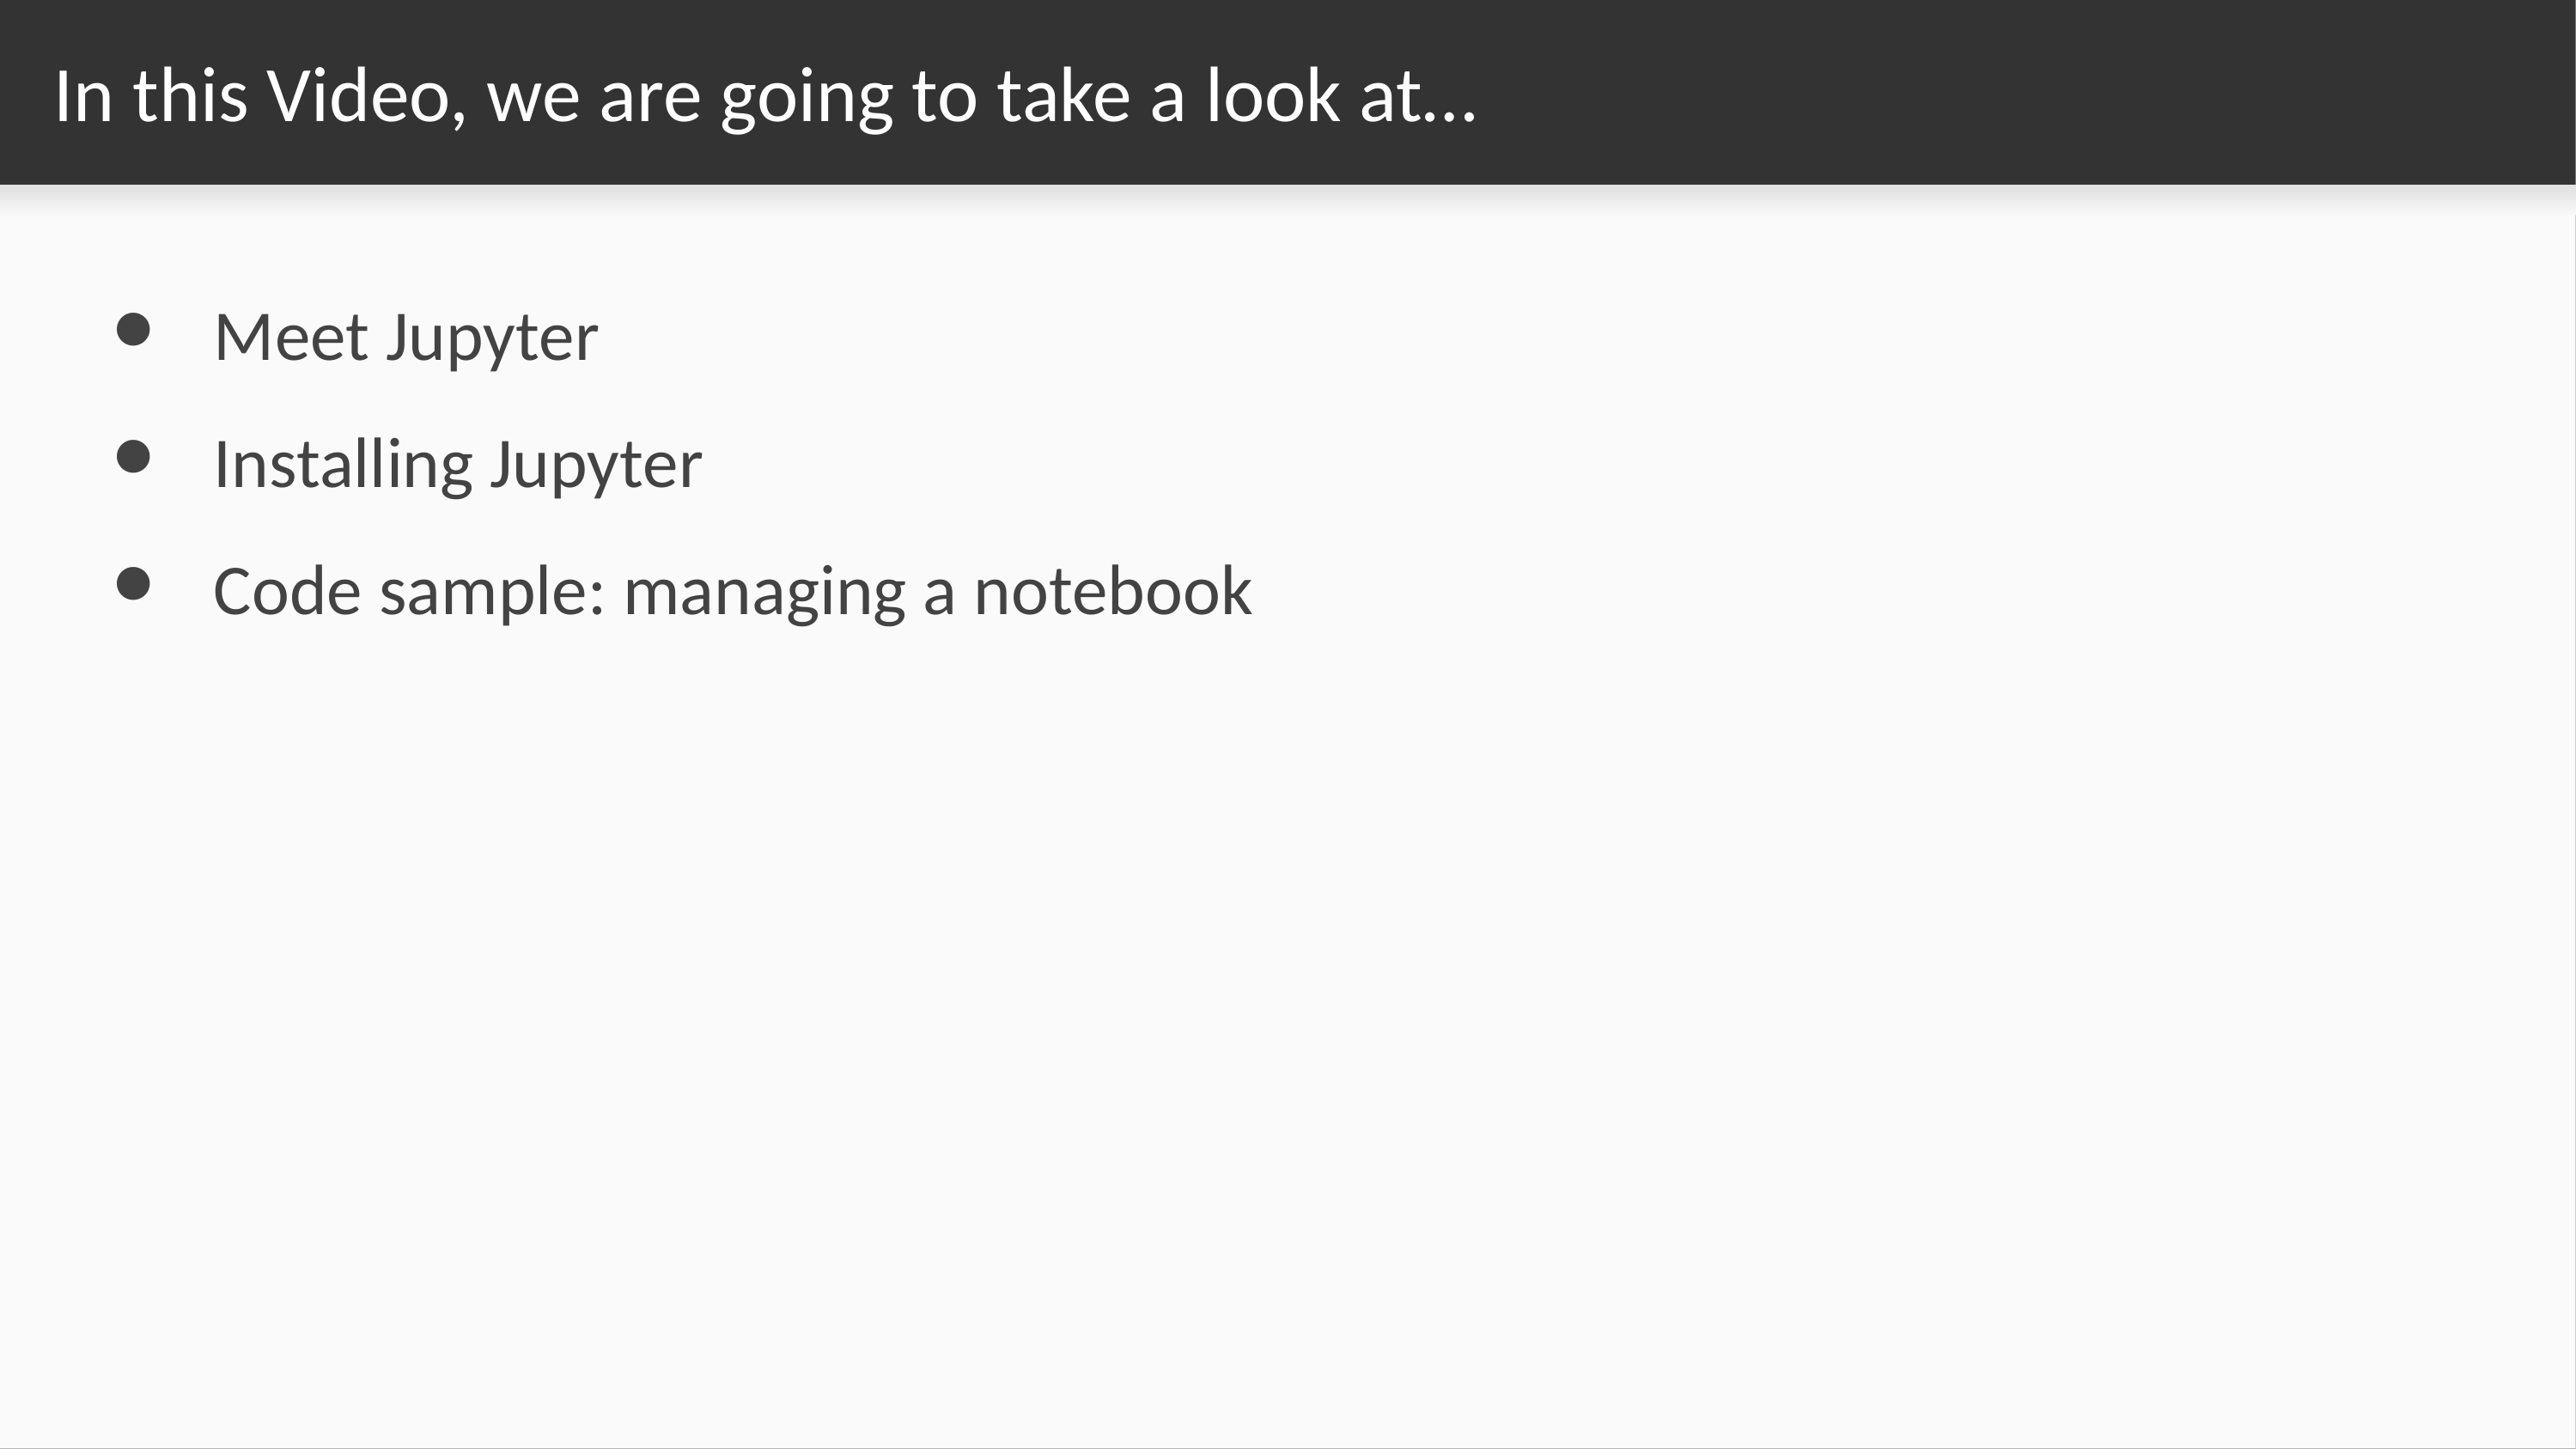

# In this Video, we are going to take a look at…
Meet Jupyter
Installing Jupyter
Code sample: managing a notebook